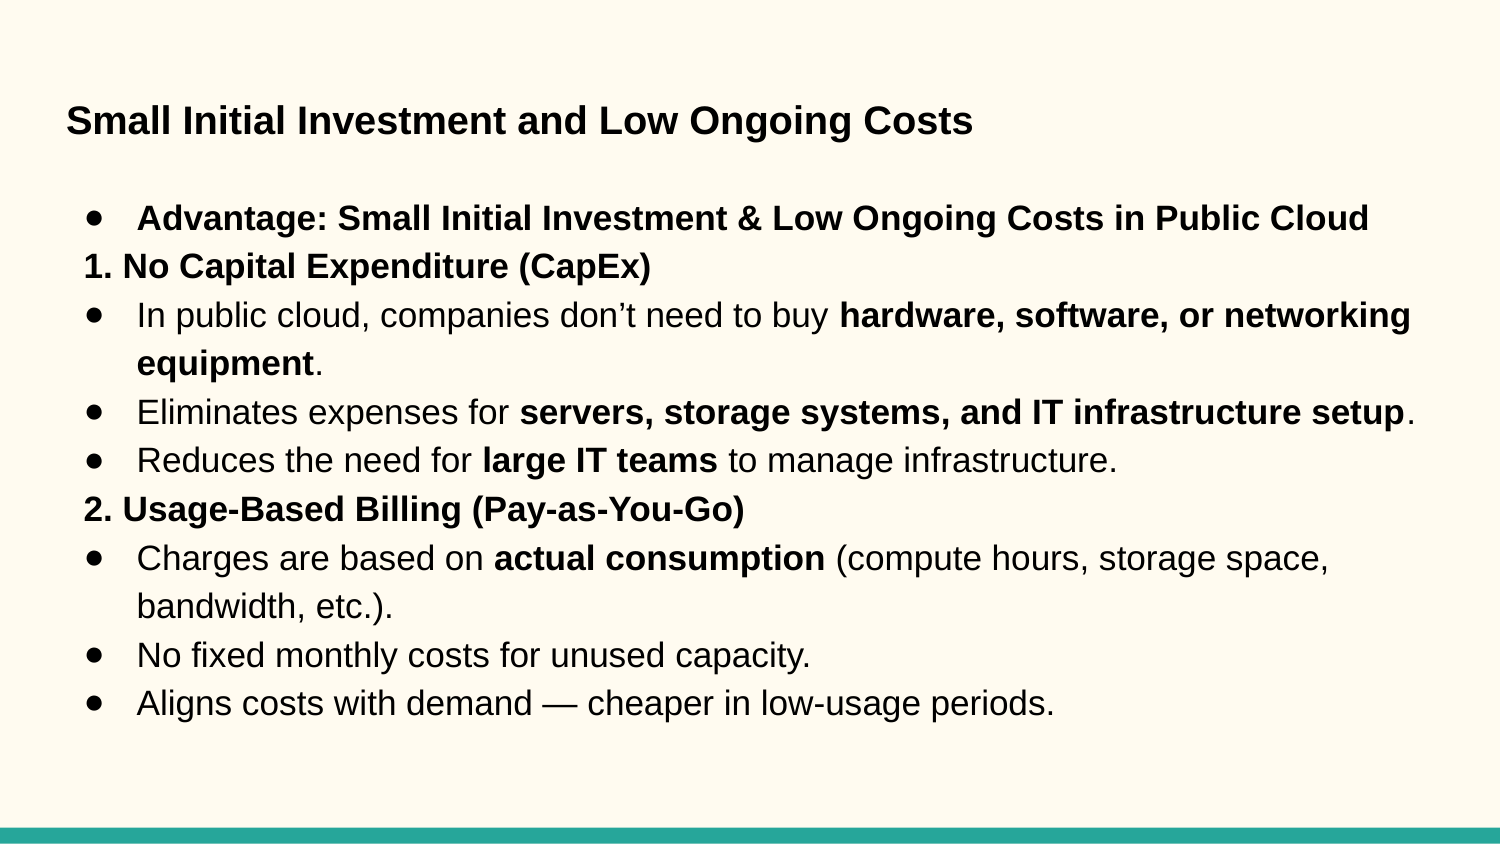

# Small Initial Investment and Low Ongoing Costs

Advantage: Small Initial Investment & Low Ongoing Costs in Public Cloud
1. No Capital Expenditure (CapEx)
In public cloud, companies don’t need to buy hardware, software, or networking equipment.
Eliminates expenses for servers, storage systems, and IT infrastructure setup.
Reduces the need for large IT teams to manage infrastructure.
2. Usage-Based Billing (Pay-as-You-Go)
Charges are based on actual consumption (compute hours, storage space, bandwidth, etc.).
No fixed monthly costs for unused capacity.
Aligns costs with demand — cheaper in low-usage periods.